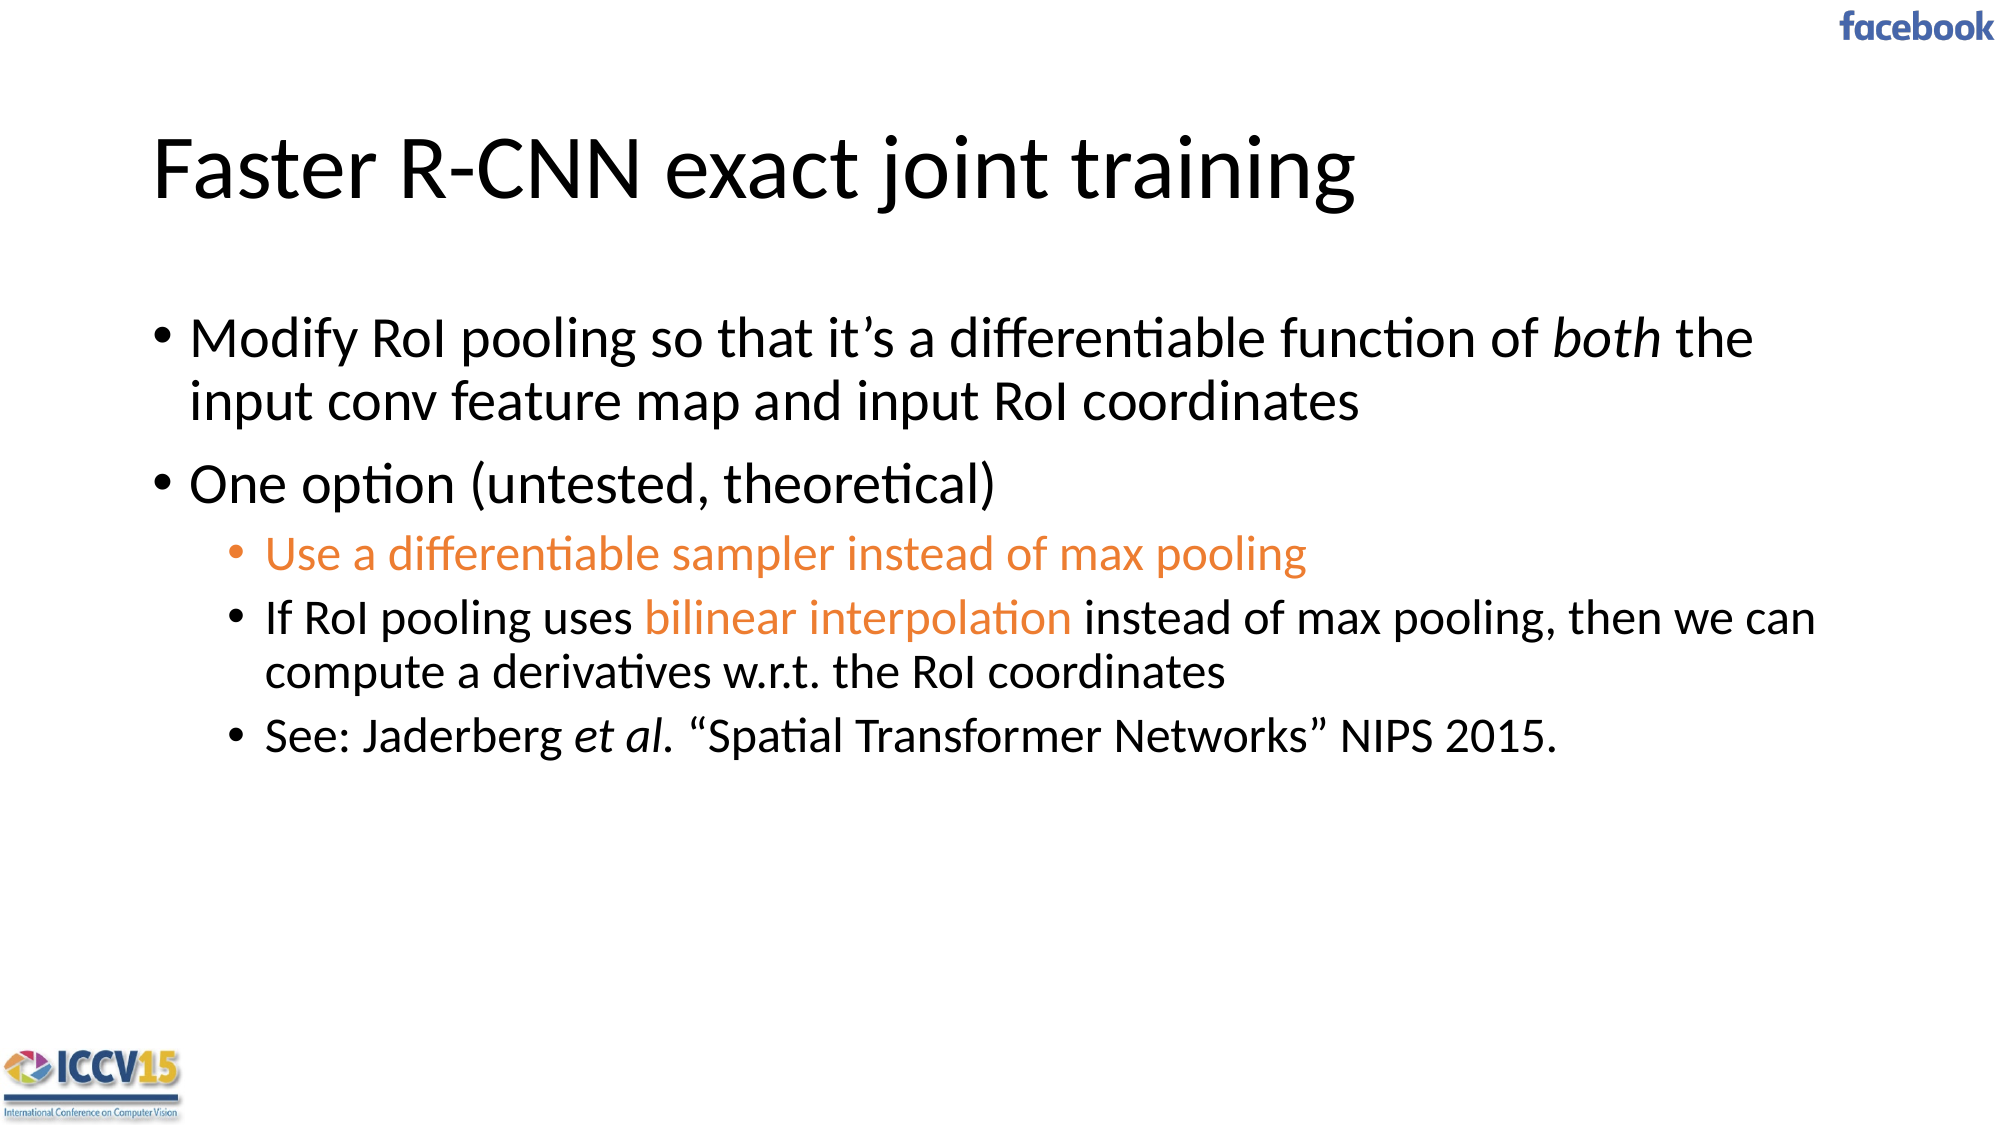

# Faster R-CNN exact joint training
Modify RoI pooling so that it’s a differentiable function of both the input conv feature map and input RoI coordinates
One option (untested, theoretical)
Use a differentiable sampler instead of max pooling
If RoI pooling uses bilinear interpolation instead of max pooling, then we can compute a derivatives w.r.t. the RoI coordinates
See: Jaderberg et al. “Spatial Transformer Networks” NIPS 2015.